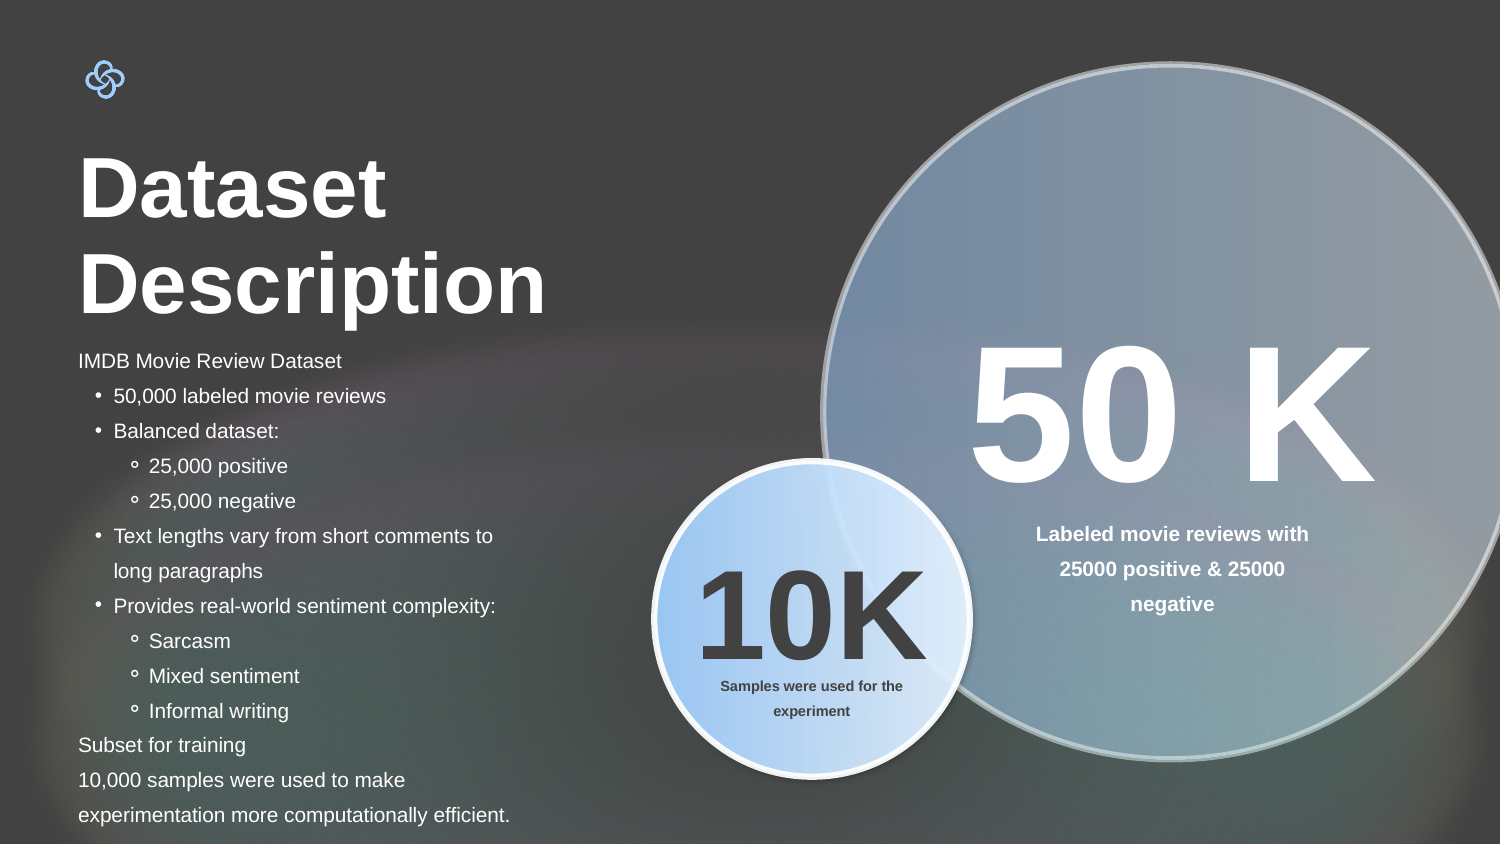

Dataset Description

50 K
IMDB Movie Review Dataset
50,000 labeled movie reviews
Balanced dataset:
25,000 positive
25,000 negative
Text lengths vary from short comments to long paragraphs
Provides real-world sentiment complexity:
Sarcasm
Mixed sentiment
Informal writing
Subset for training
10,000 samples were used to make experimentation more computationally efficient.

Labeled movie reviews with 25000 positive & 25000 negative
10K
Samples were used for the experiment